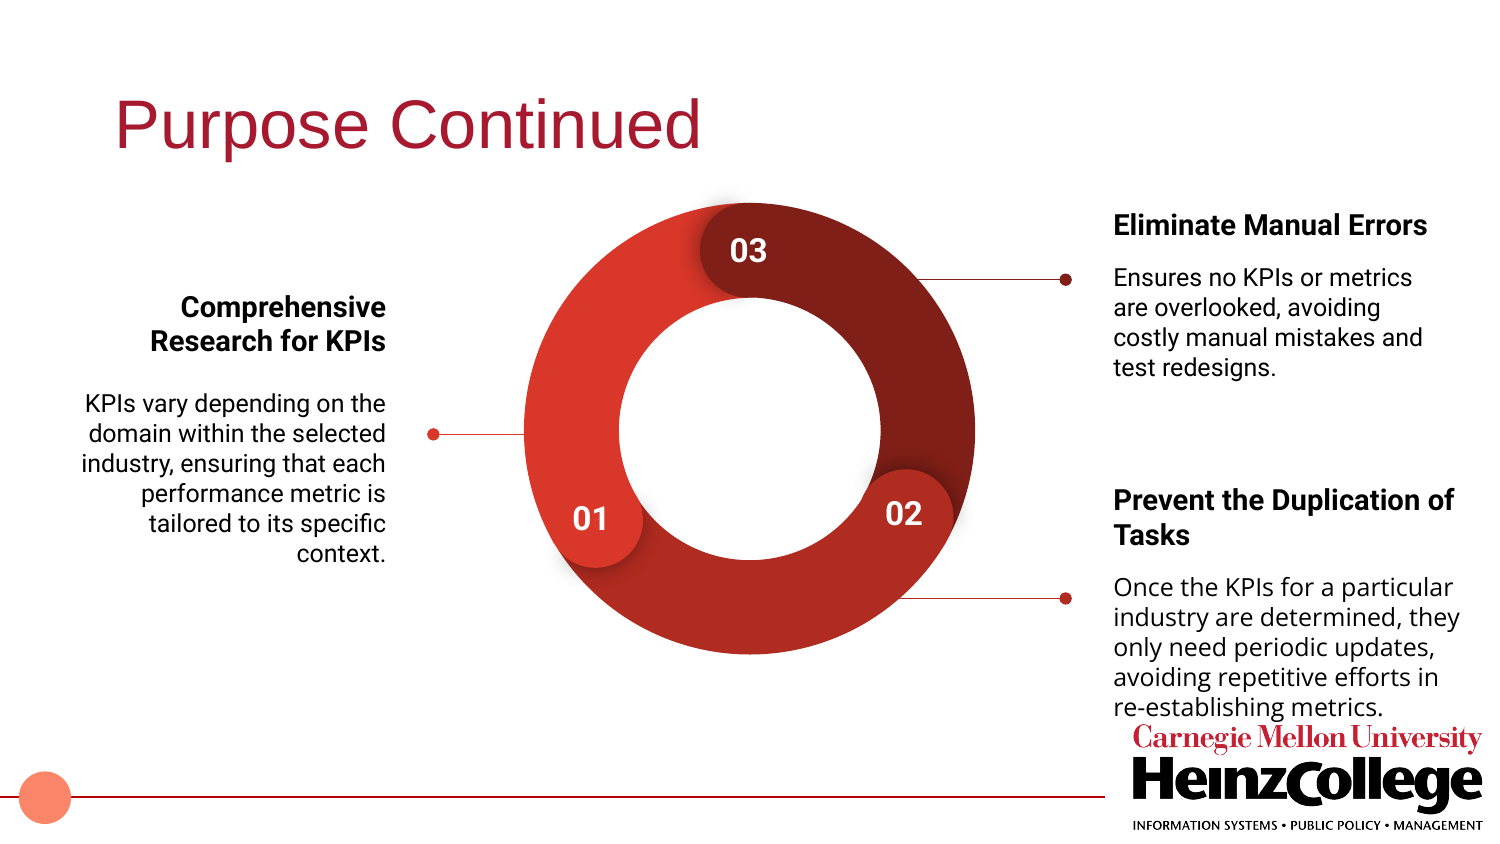

# Purpose Continued

03

02
01
Eliminate Manual Errors

Ensures no KPIs or metrics are overlooked, avoiding costly manual mistakes and test redesigns.
Comprehensive Research for KPIs

KPIs vary depending on the domain within the selected industry, ensuring that each performance metric is tailored to its specific context.
Prevent the Duplication of Tasks

Once the KPIs for a particular industry are determined, they only need periodic updates, avoiding repetitive efforts in re-establishing metrics.